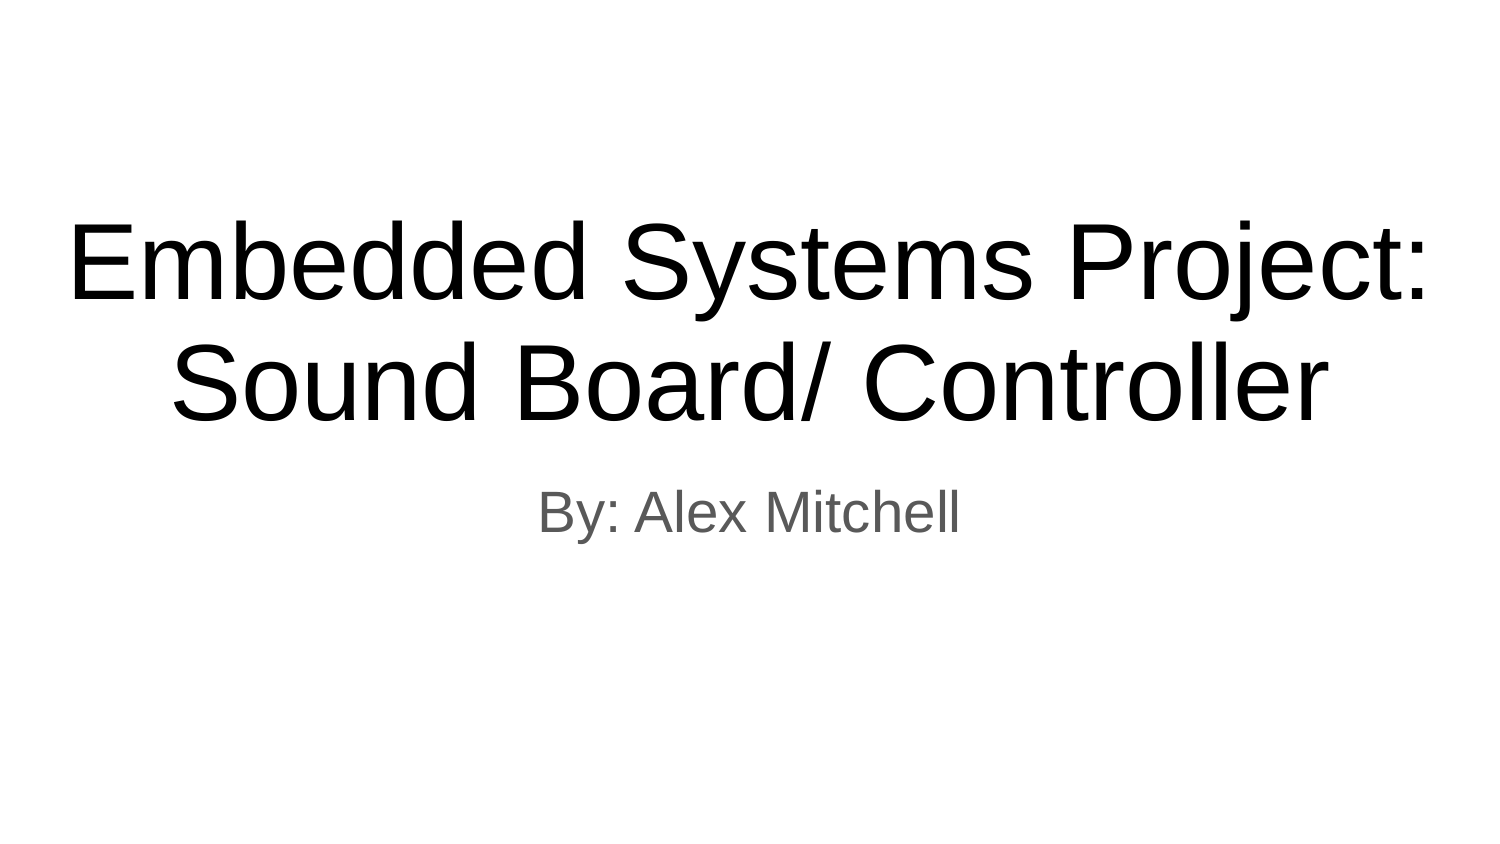

# Embedded Systems Project: Sound Board/ Controller
By: Alex Mitchell